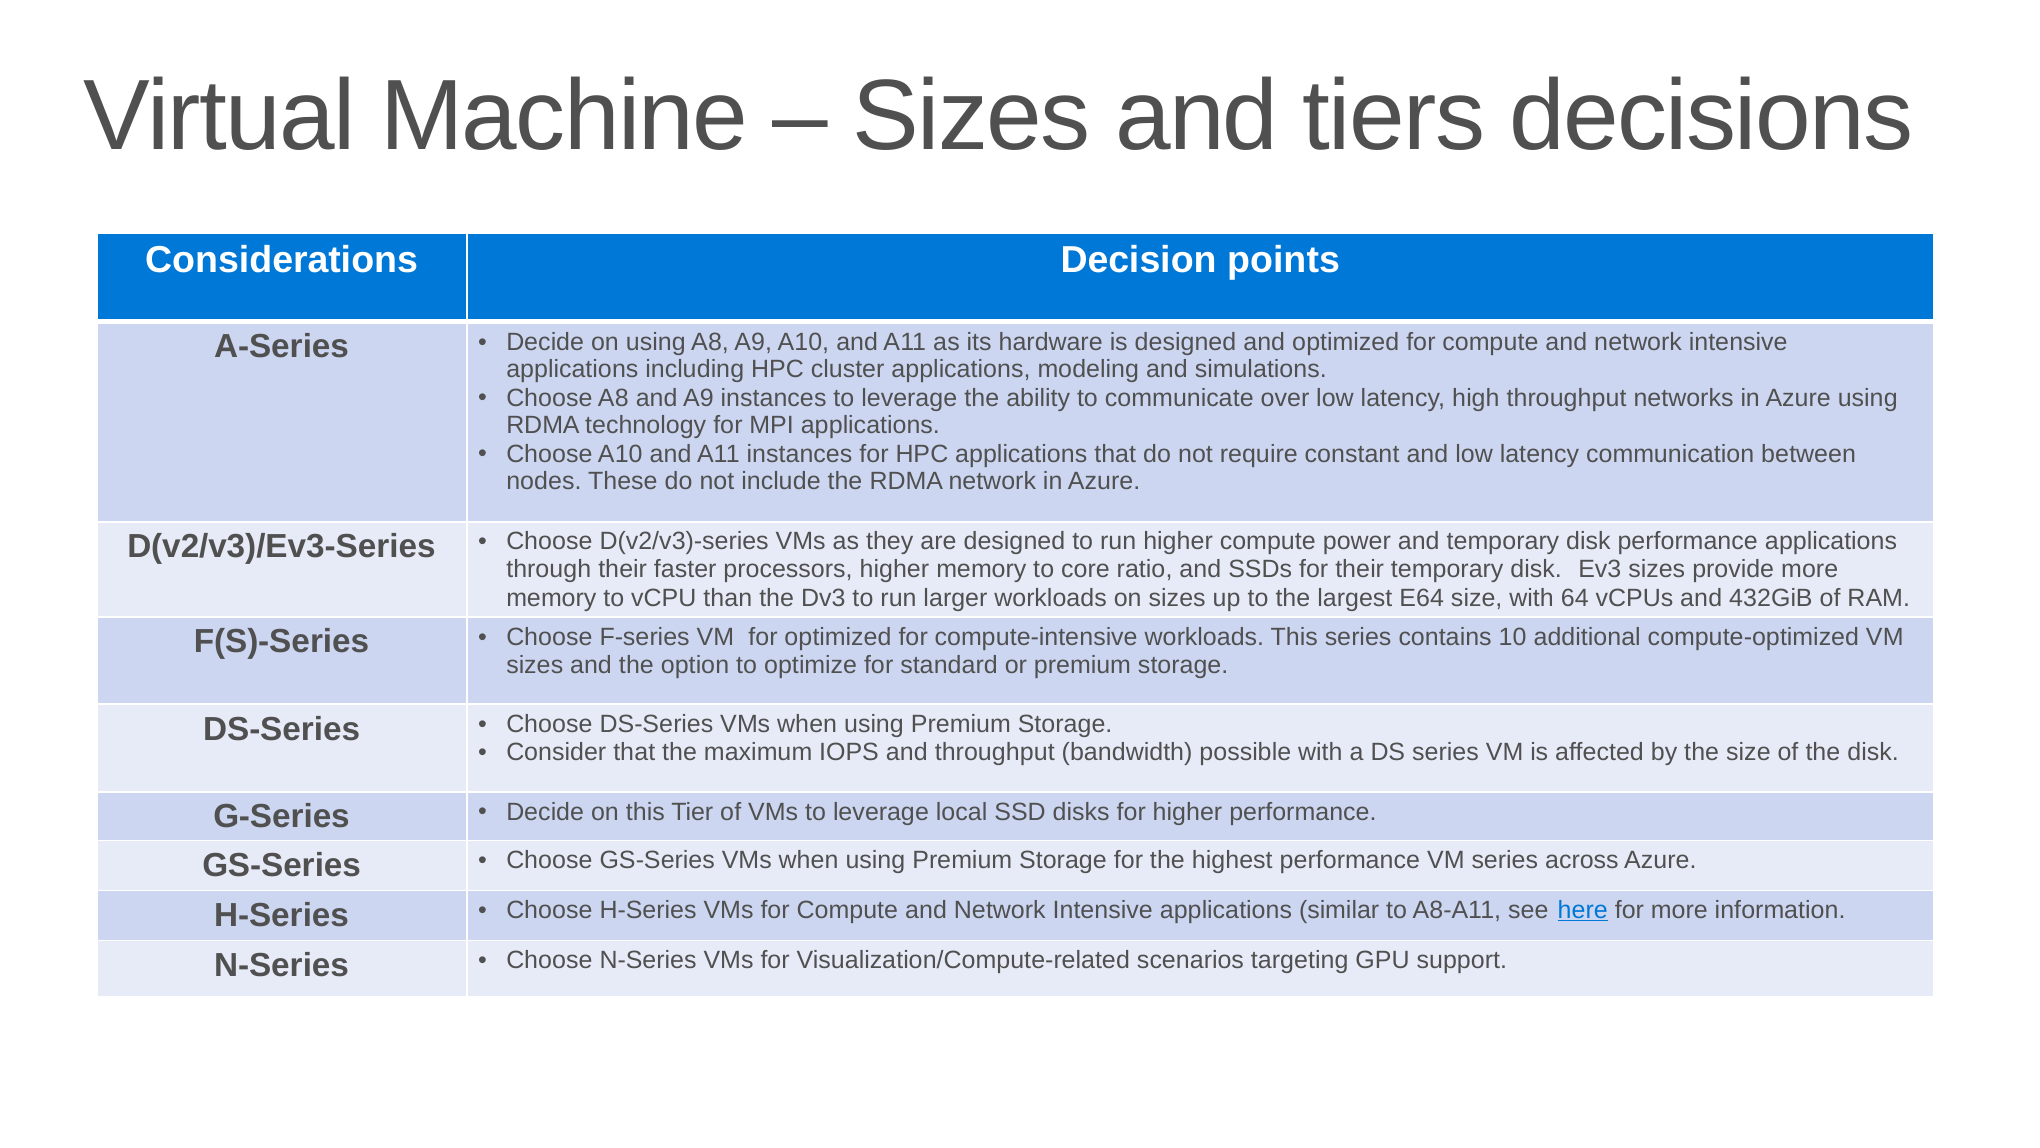

Virtual Machine – Sizes and tiers decisions
| Considerations | Decision points |
| --- | --- |
| A-Series | Decide on using A8, A9, A10, and A11 as its hardware is designed and optimized for compute and network intensive applications including HPC cluster applications, modeling and simulations. Choose A8 and A9 instances to leverage the ability to communicate over low latency, high throughput networks in Azure using RDMA technology for MPI applications. Choose A10 and A11 instances for HPC applications that do not require constant and low latency communication between nodes. These do not include the RDMA network in Azure. |
| D(v2/v3)/Ev3-Series | Choose D(v2/v3)-series VMs as they are designed to run higher compute power and temporary disk performance applications through their faster processors, higher memory to core ratio, and SSDs for their temporary disk.  Ev3 sizes provide more memory to vCPU than the Dv3 to run larger workloads on sizes up to the largest E64 size, with 64 vCPUs and 432GiB of RAM. |
| F(S)-Series | Choose F-series VM for optimized for compute-intensive workloads. This series contains 10 additional compute-optimized VM sizes and the option to optimize for standard or premium storage. |
| DS-Series | Choose DS-Series VMs when using Premium Storage. Consider that the maximum IOPS and throughput (bandwidth) possible with a DS series VM is affected by the size of the disk. |
| G-Series | Decide on this Tier of VMs to leverage local SSD disks for higher performance. |
| GS-Series | Choose GS-Series VMs when using Premium Storage for the highest performance VM series across Azure. |
| H-Series | Choose H-Series VMs for Compute and Network Intensive applications (similar to A8-A11, see here for more information. |
| N-Series | Choose N-Series VMs for Visualization/Compute-related scenarios targeting GPU support. |